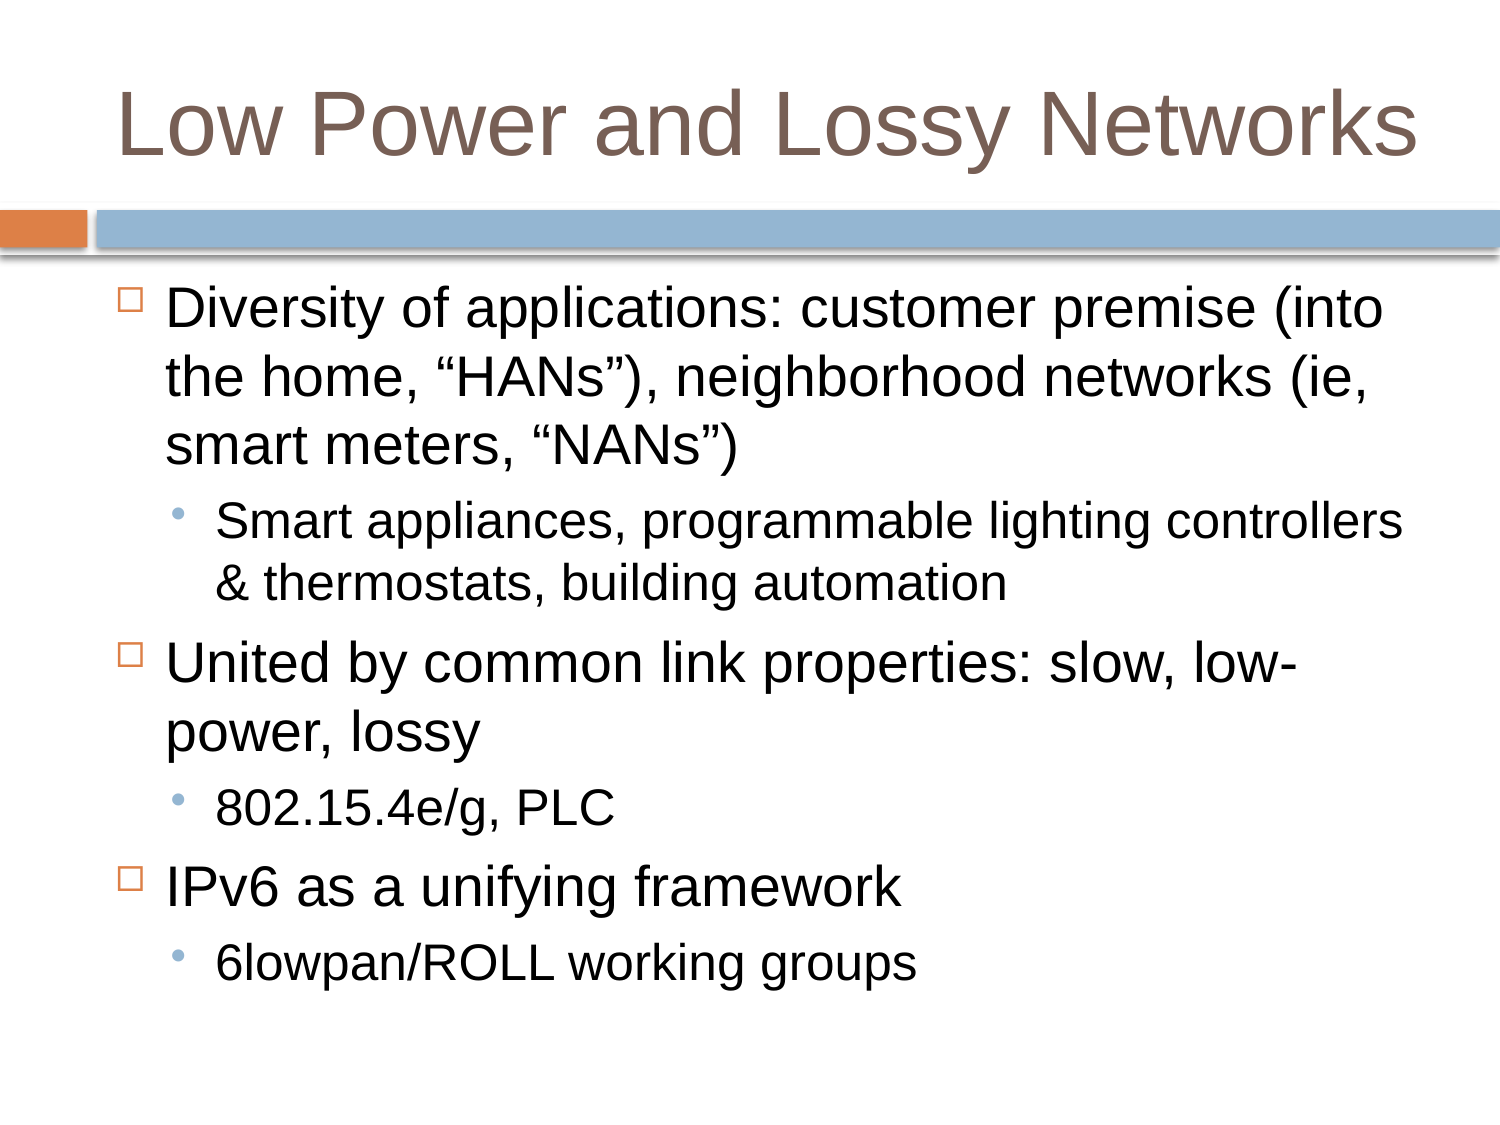

# Low Power and Lossy Networks
Diversity of applications: customer premise (into the home, “HANs”), neighborhood networks (ie, smart meters, “NANs”)
Smart appliances, programmable lighting controllers & thermostats, building automation
United by common link properties: slow, low-power, lossy
802.15.4e/g, PLC
IPv6 as a unifying framework
6lowpan/ROLL working groups